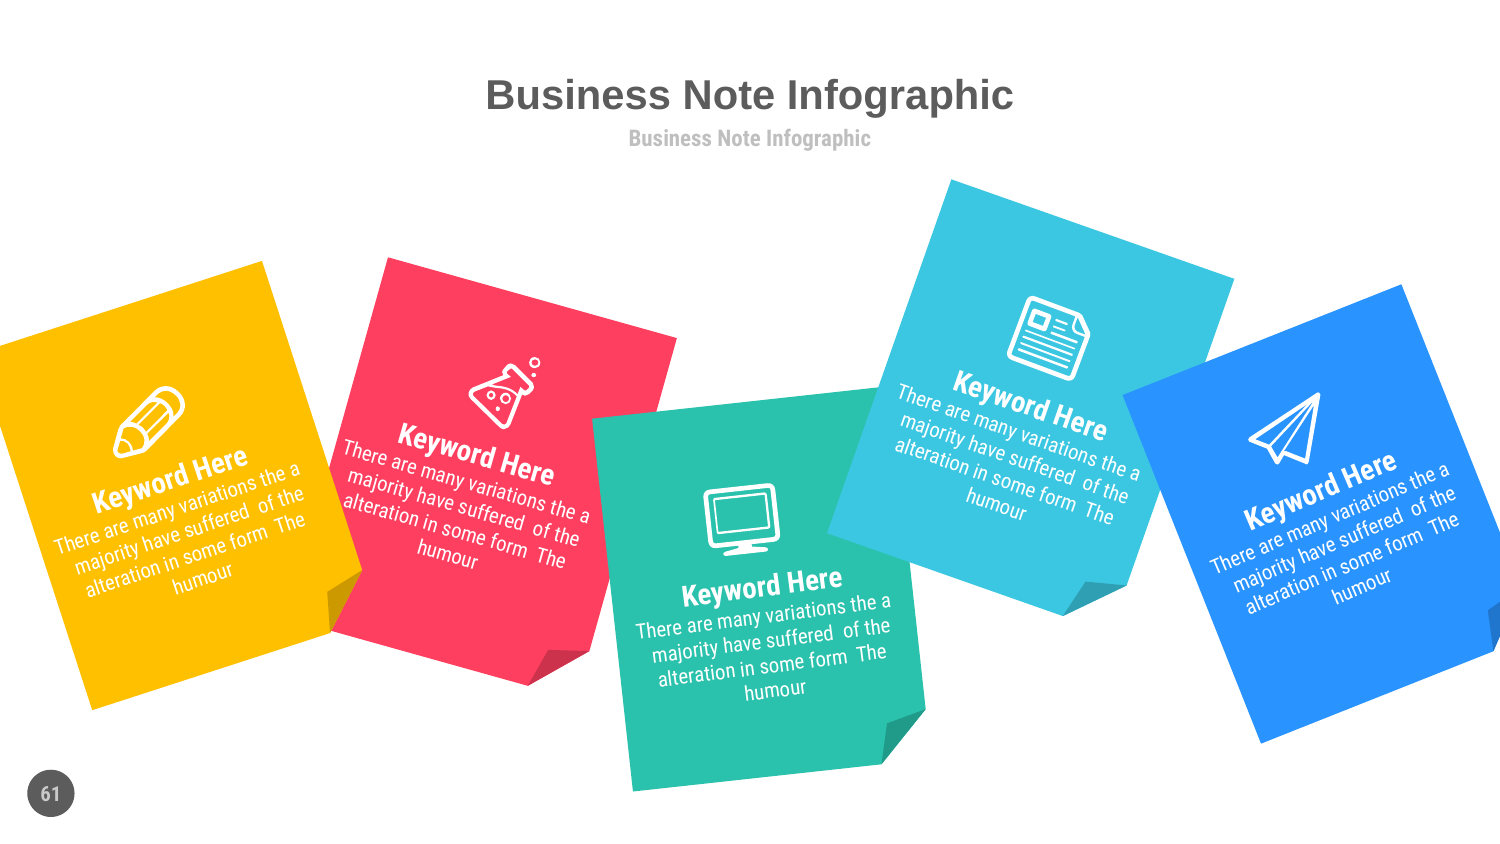

# Business Note Infographic
Business Note Infographic

Keyword Here
There are many variations the a
 majority have suffered  of the alteration in some form  The humour

Keyword Here
There are many variations the a
 majority have suffered  of the alteration in some form  The humour
Keyword Here
There are many variations the a
 majority have suffered  of the alteration in some form  The humour
Keyword Here
There are many variations the a
 majority have suffered  of the alteration in some form  The humour

Keyword Here
There are many variations the a
 majority have suffered  of the alteration in some form  The humour
61